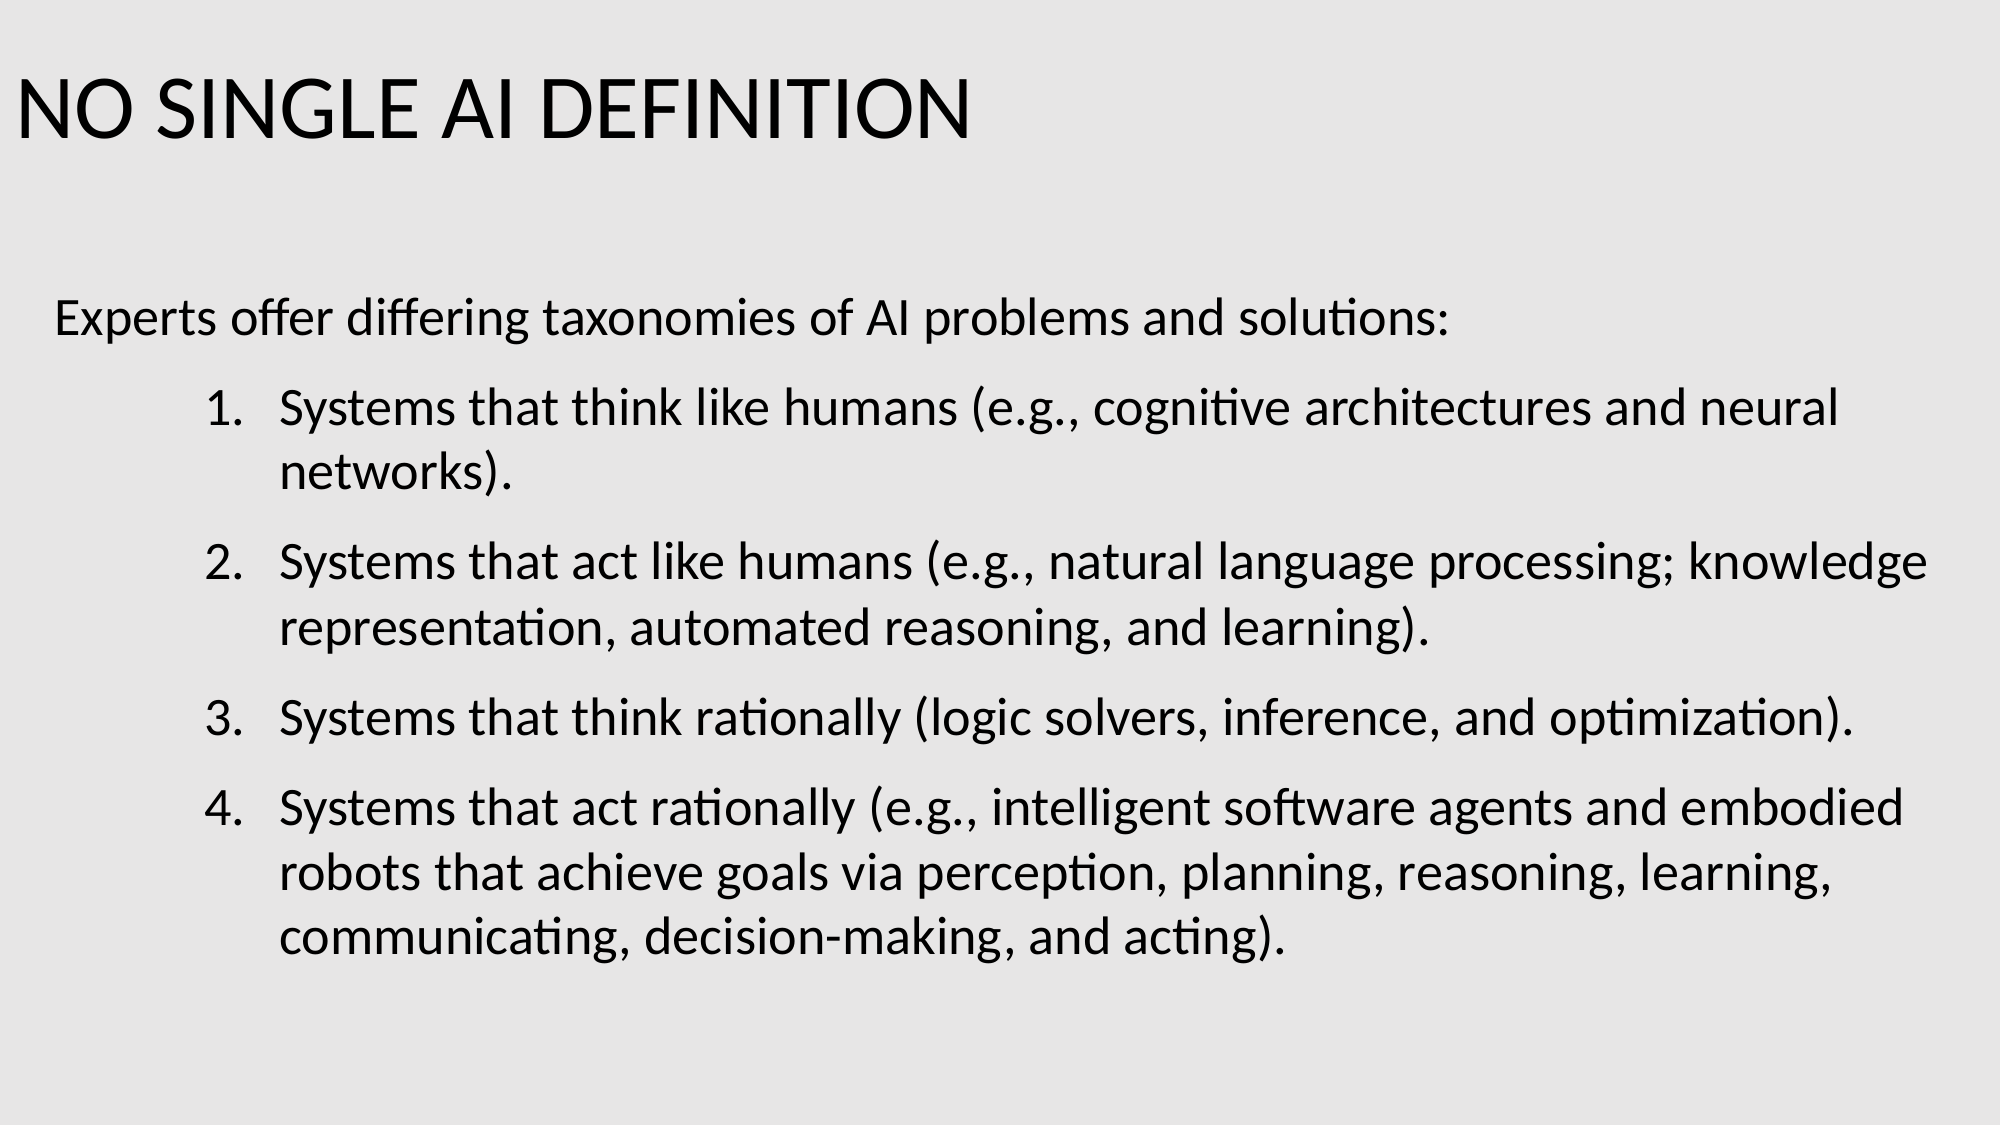

# NO SINGLE AI DEFINITION

Experts offer differing taxonomies of AI problems and solutions:
Systems that think like humans (e.g., cognitive architectures and neural networks).
Systems that act like humans (e.g., natural language processing; knowledge representation, automated reasoning, and learning).
Systems that think rationally (logic solvers, inference, and optimization).
Systems that act rationally (e.g., intelligent software agents and embodied robots that achieve goals via perception, planning, reasoning, learning, communicating, decision-making, and acting).